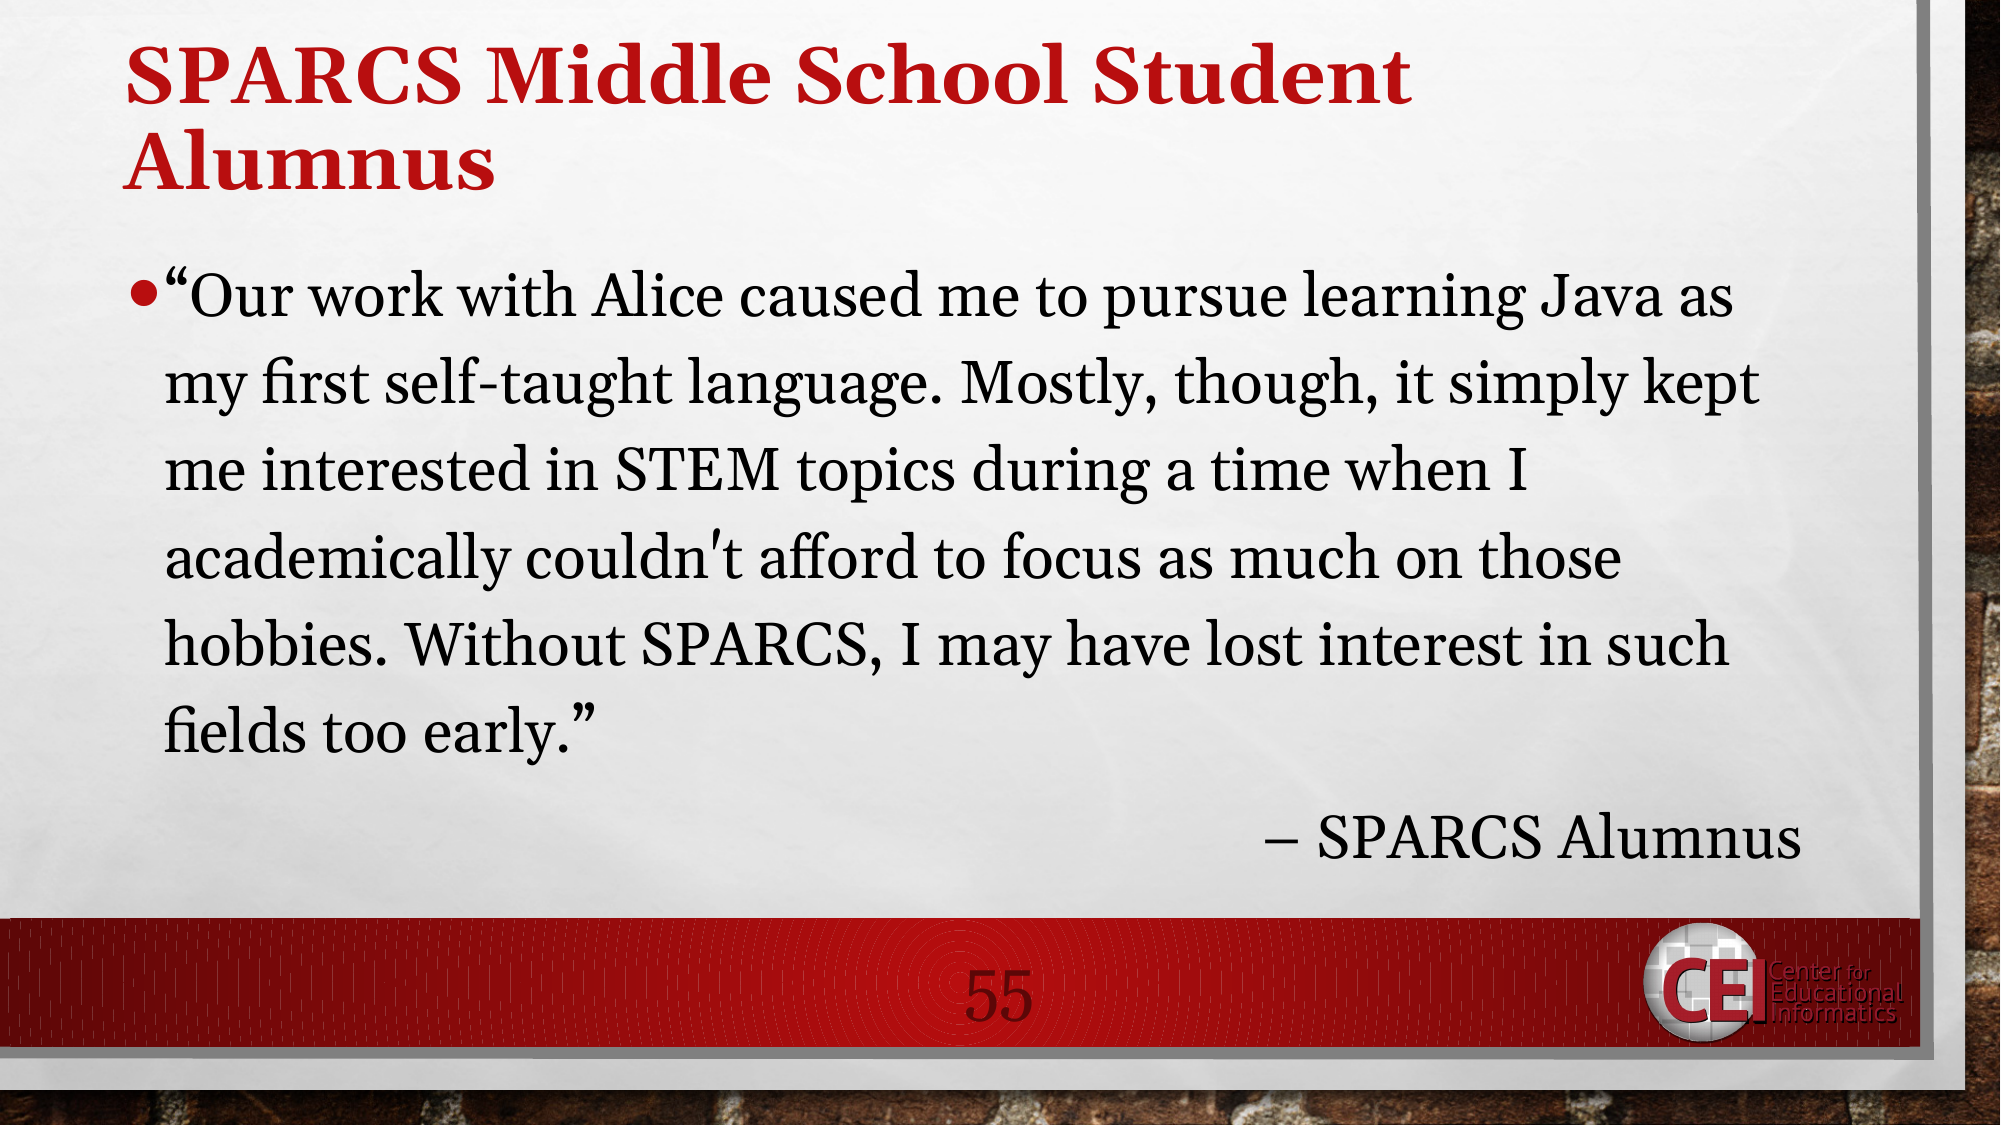

# SPARCS Middle School Student Alumnus
“Our work with Alice caused me to pursue learning Java as my first self-taught language. Mostly, though, it simply kept me interested in STEM topics during a time when I academically couldn't afford to focus as much on those hobbies. Without SPARCS, I may have lost interest in such fields too early.”
    – SPARCS Alumnus
55